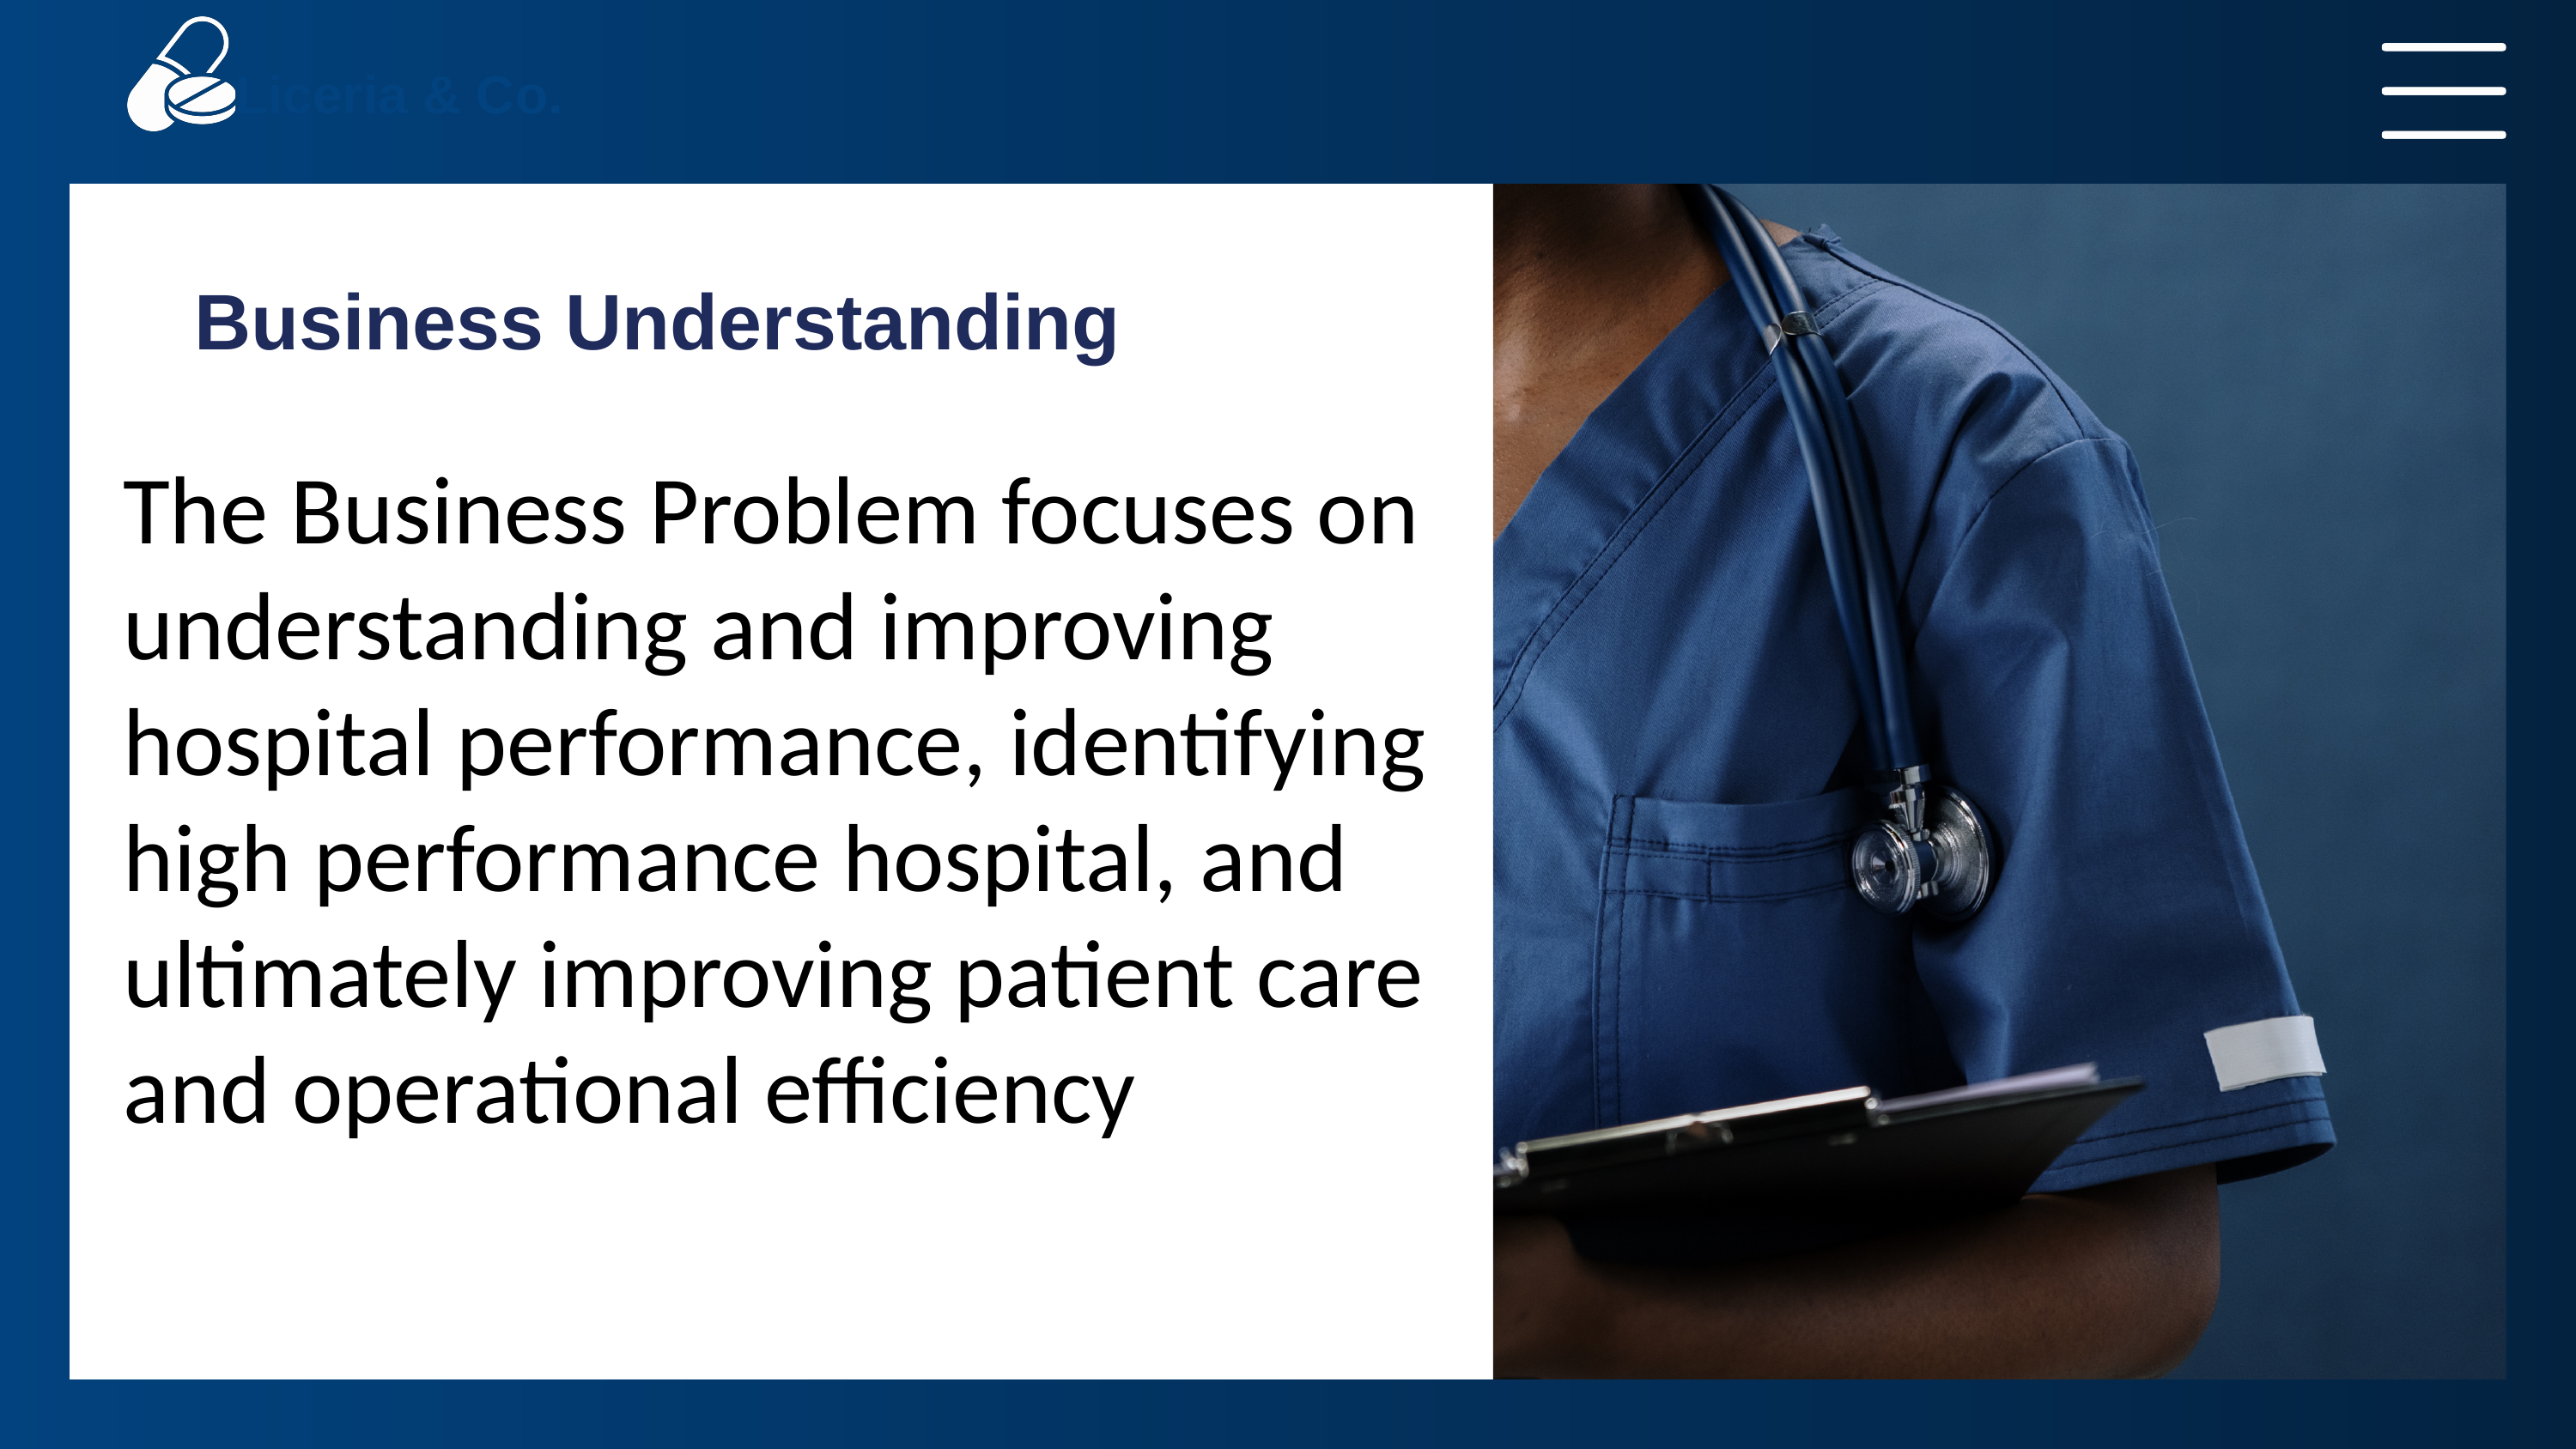

Liceria & Co.

Business Understanding
The Business Problem focuses on understanding and improving hospital performance, identifying high performance hospital, and ultimately improving patient care and operational efficiency
@reallygreatsite
+123-456-7890